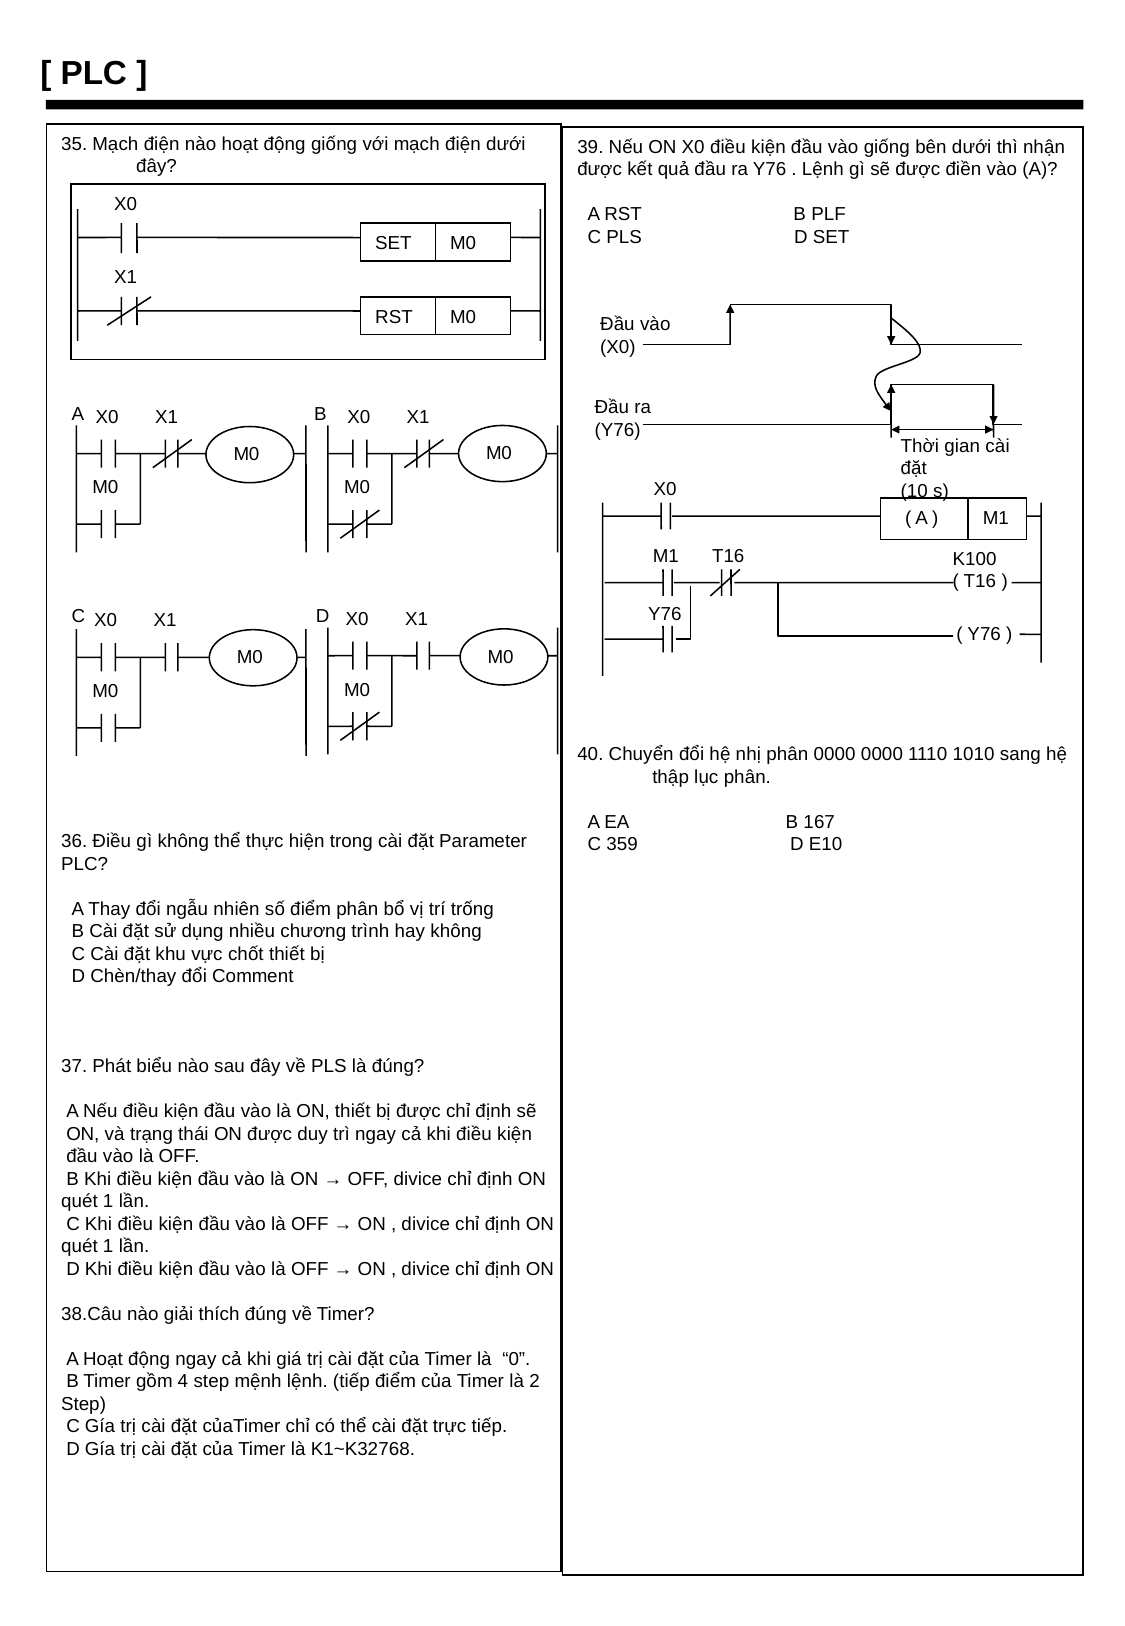

[ PLC ]

35. Mạch điện nào hoạt động giống với mạch điện dưới đây?

  A                                            B

  C                                            D

36. Điều gì không thể thực hiện trong cài đặt Parameter
PLC?

  A Thay đổi ngẫu nhiên số điểm phân bổ vị trí trống
  B Cài đặt sử dụng nhiều chương trình hay không
  C Cài đặt khu vực chốt thiết bị
  D Chèn/thay đổi Comment

37. Phát biểu nào sau đây về PLS là đúng?

 A Nếu điều kiện đầu vào là ON, thiết bị được chỉ định sẽ
 ON, và trạng thái ON được duy trì ngay cả khi điều kiện
 đầu vào là OFF.
 B Khi điều kiện đầu vào là ON → OFF, divice chỉ định ON
quét 1 lần.
 C Khi điều kiện đầu vào là OFF → ON , divice chỉ định ON
quét 1 lần.
 D Khi điều kiện đầu vào là OFF → ON , divice chỉ định ON

38.Câu nào giải thích đúng về Timer?

 A Hoạt động ngay cả khi giá trị cài đặt của Timer là  “0”.
 B Timer gồm 4 step mệnh lệnh. (tiếp điểm của Timer là 2
Step)
 C Gía trị cài đặt củaTimer chỉ có thể cài đặt trực tiếp.
 D Gía trị cài đặt của Timer là K1~K32768.
39. Nếu ON X0 điều kiện đầu vào giống bên dưới thì nhận
được kết quả đầu ra Y76 . Lệnh gì sẽ được điền vào (A)?

  A RST                             B PLF
  C PLS                             D SET

40. Chuyển đổi hệ nhị phân 0000 0000 1110 1010 sang hệ thập lục phân.

  A EA                              B 167
  C 359                             D E10

X0

SET
M0

X1

RST
M0

X0
X1
X0
X1

M0

M0

M0
M0

X0
X1
X0
X1

M0

M0

M0
M0

Đầu vào (X0)

Đầu ra (Y76)

Thời gian cài đặt
(10 s)
X0

( A )
M1

M1
T16
K100
( T16 )

Y76
( Y76 )